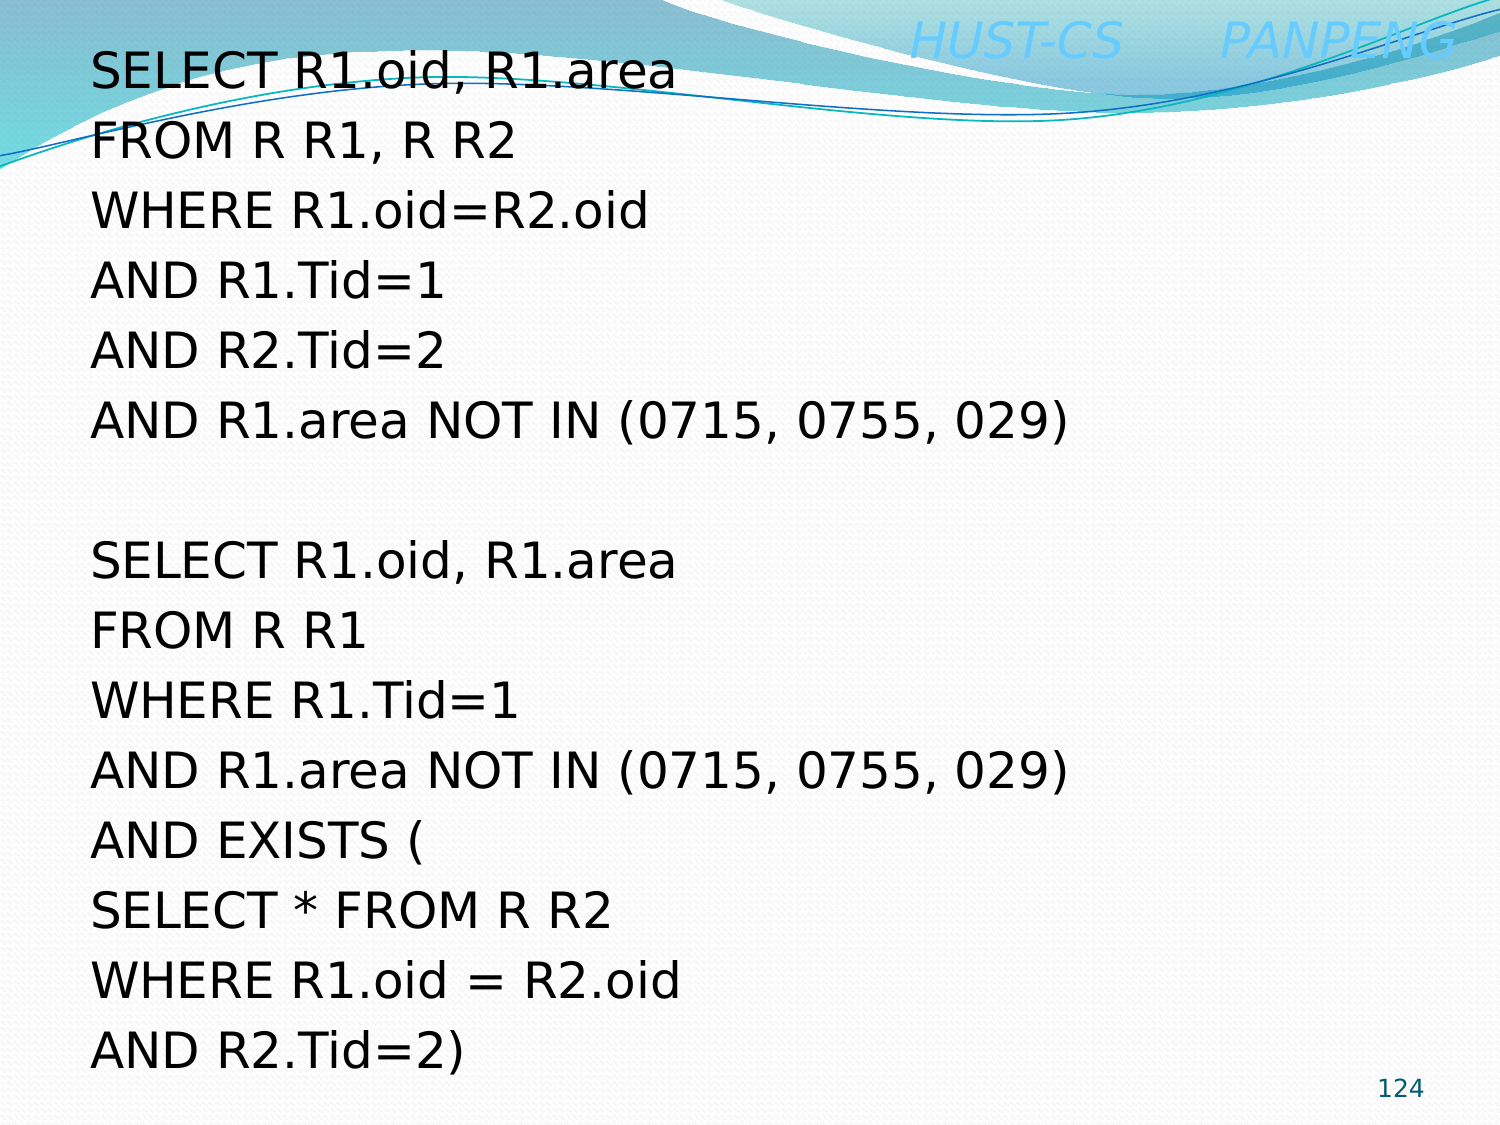

SELECT R1.oid, R1.area
FROM R R1, R R2
WHERE R1.oid=R2.oid
AND R1.Tid=1
AND R2.Tid=2
AND R1.area NOT IN (0715, 0755, 029)

SELECT R1.oid, R1.area
FROM R R1
WHERE R1.Tid=1
AND R1.area NOT IN (0715, 0755, 029)
AND EXISTS (
SELECT * FROM R R2
WHERE R1.oid = R2.oid
AND R2.Tid=2)

124